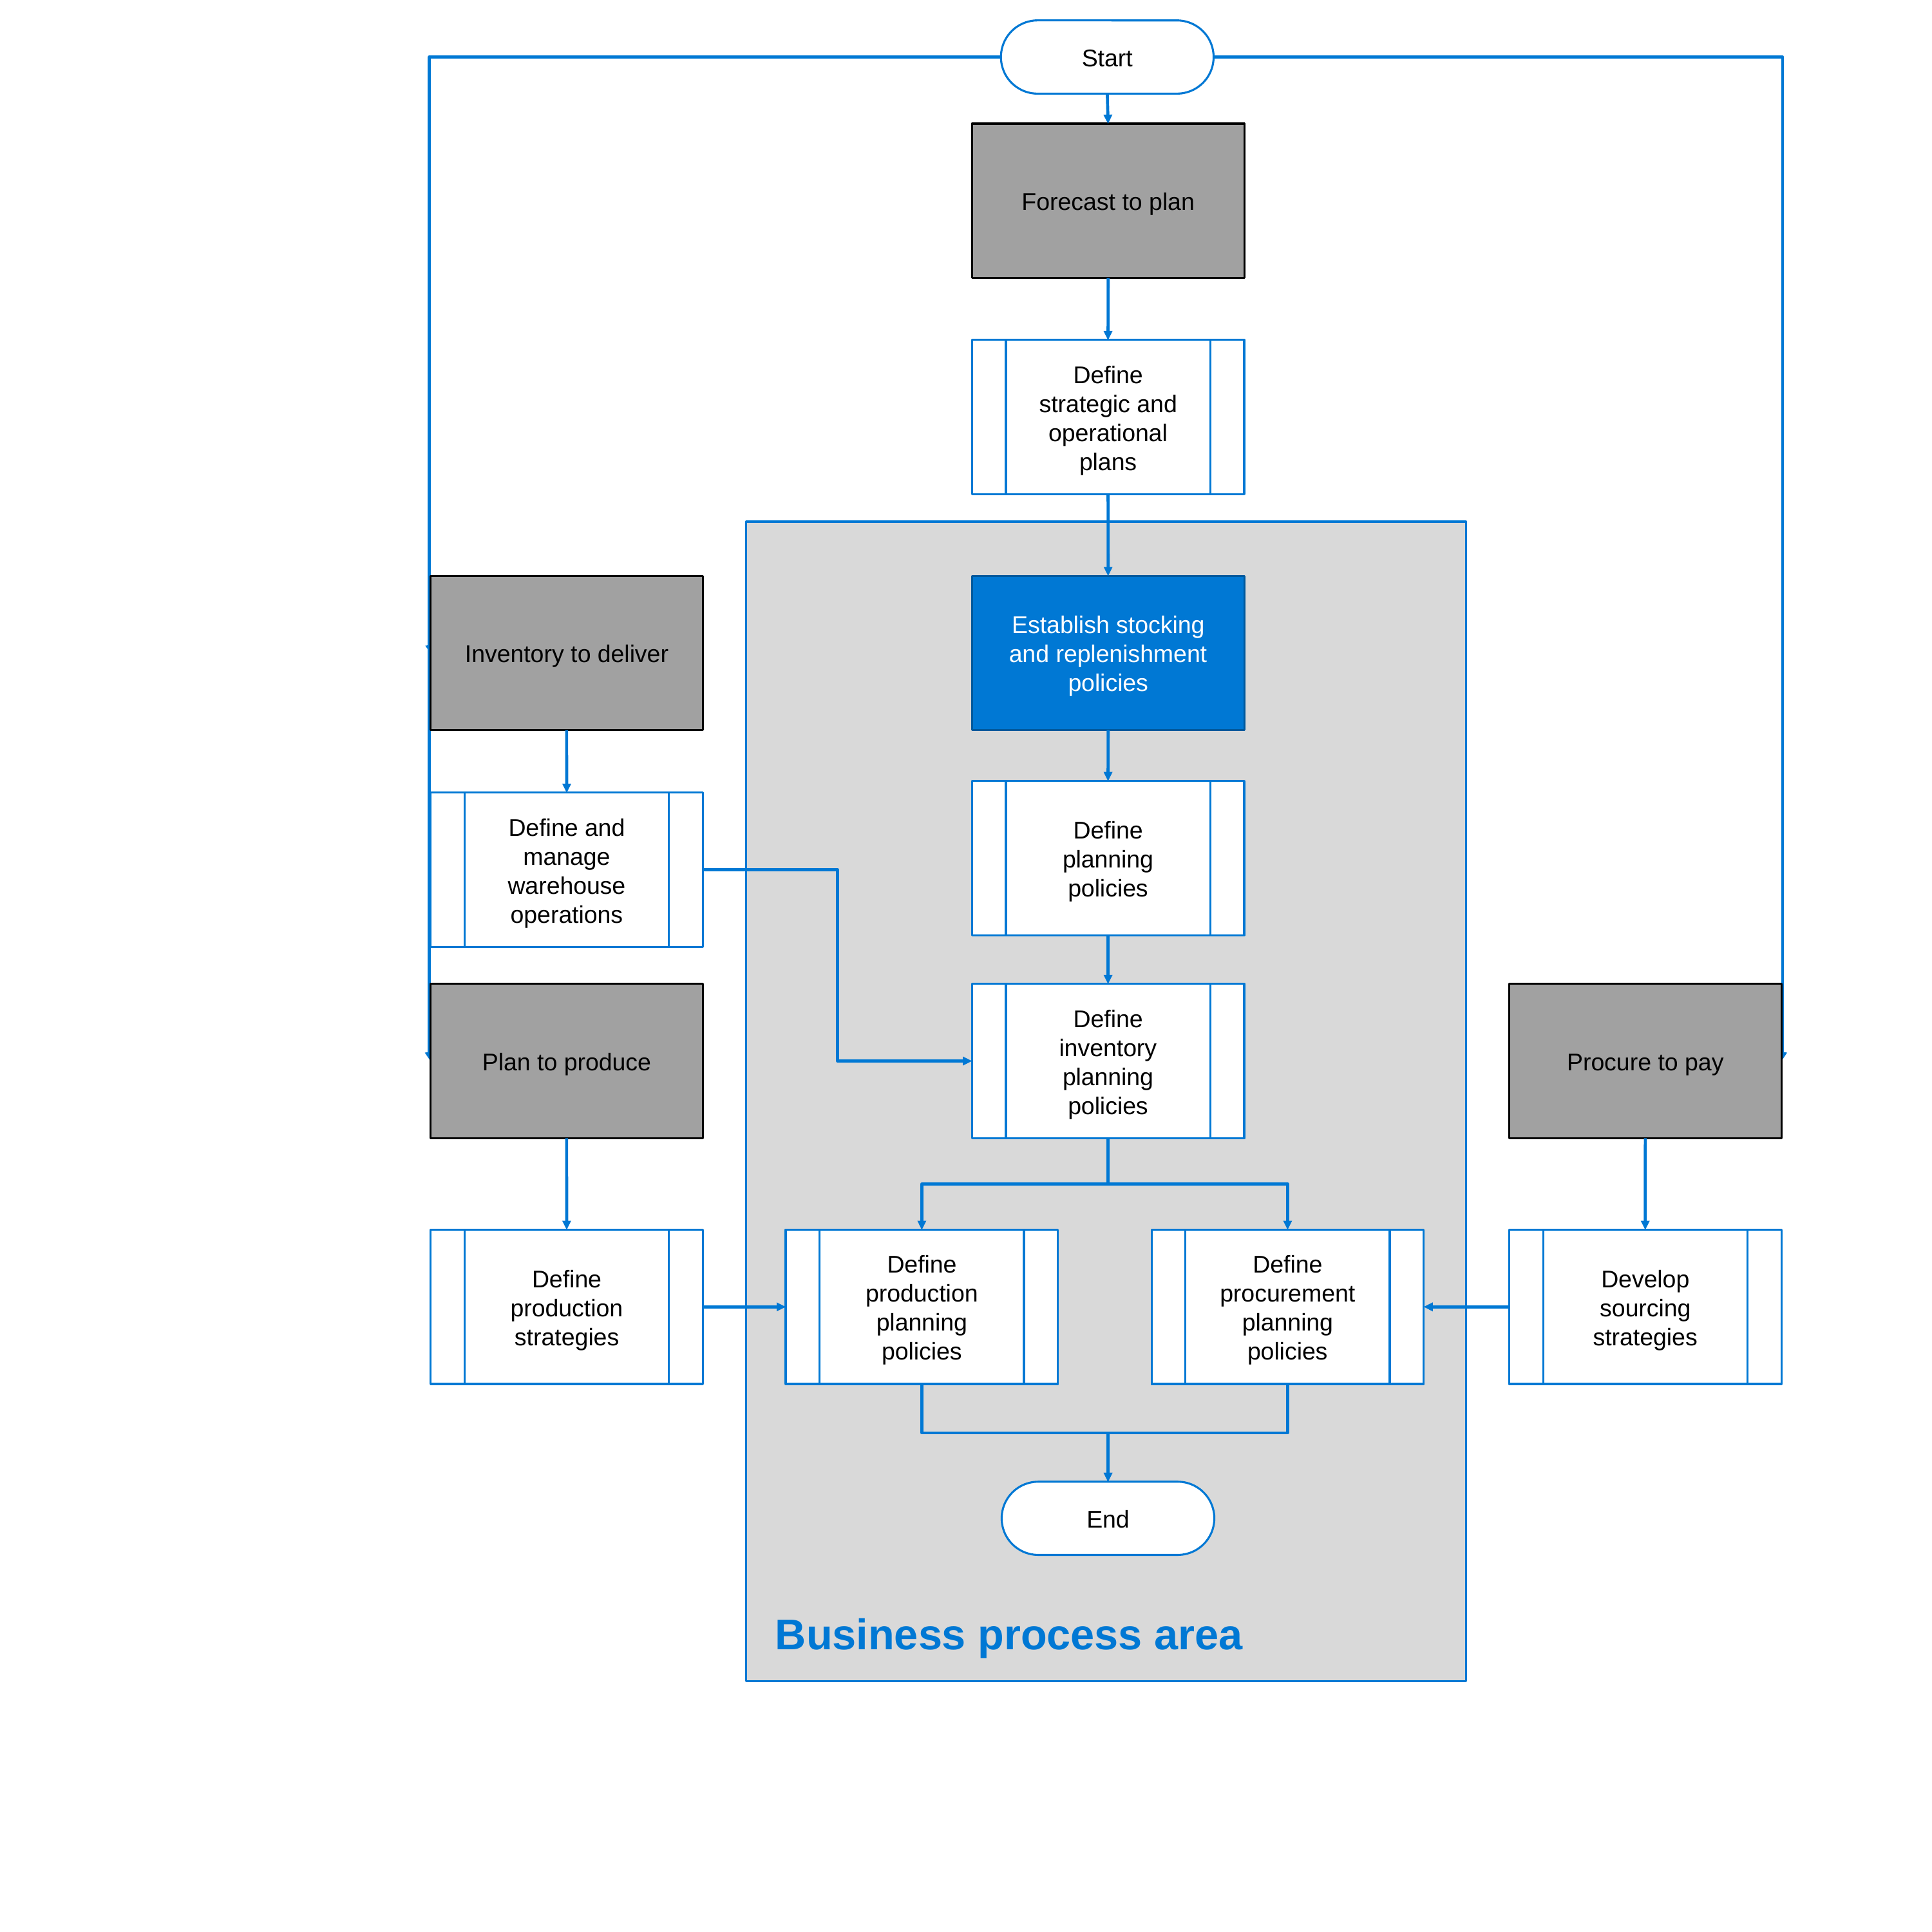

Start
Forecast to plan
Define strategic and operational plans
Business process area
Inventory to deliver
Establish stocking and replenishment policies
Define planning policies
Define and manage warehouse operations
Plan to produce
Procure to pay
Define inventory planning policies
Define production strategies
Define production planning policies
Define procurement planning policies
Develop sourcing strategies
End